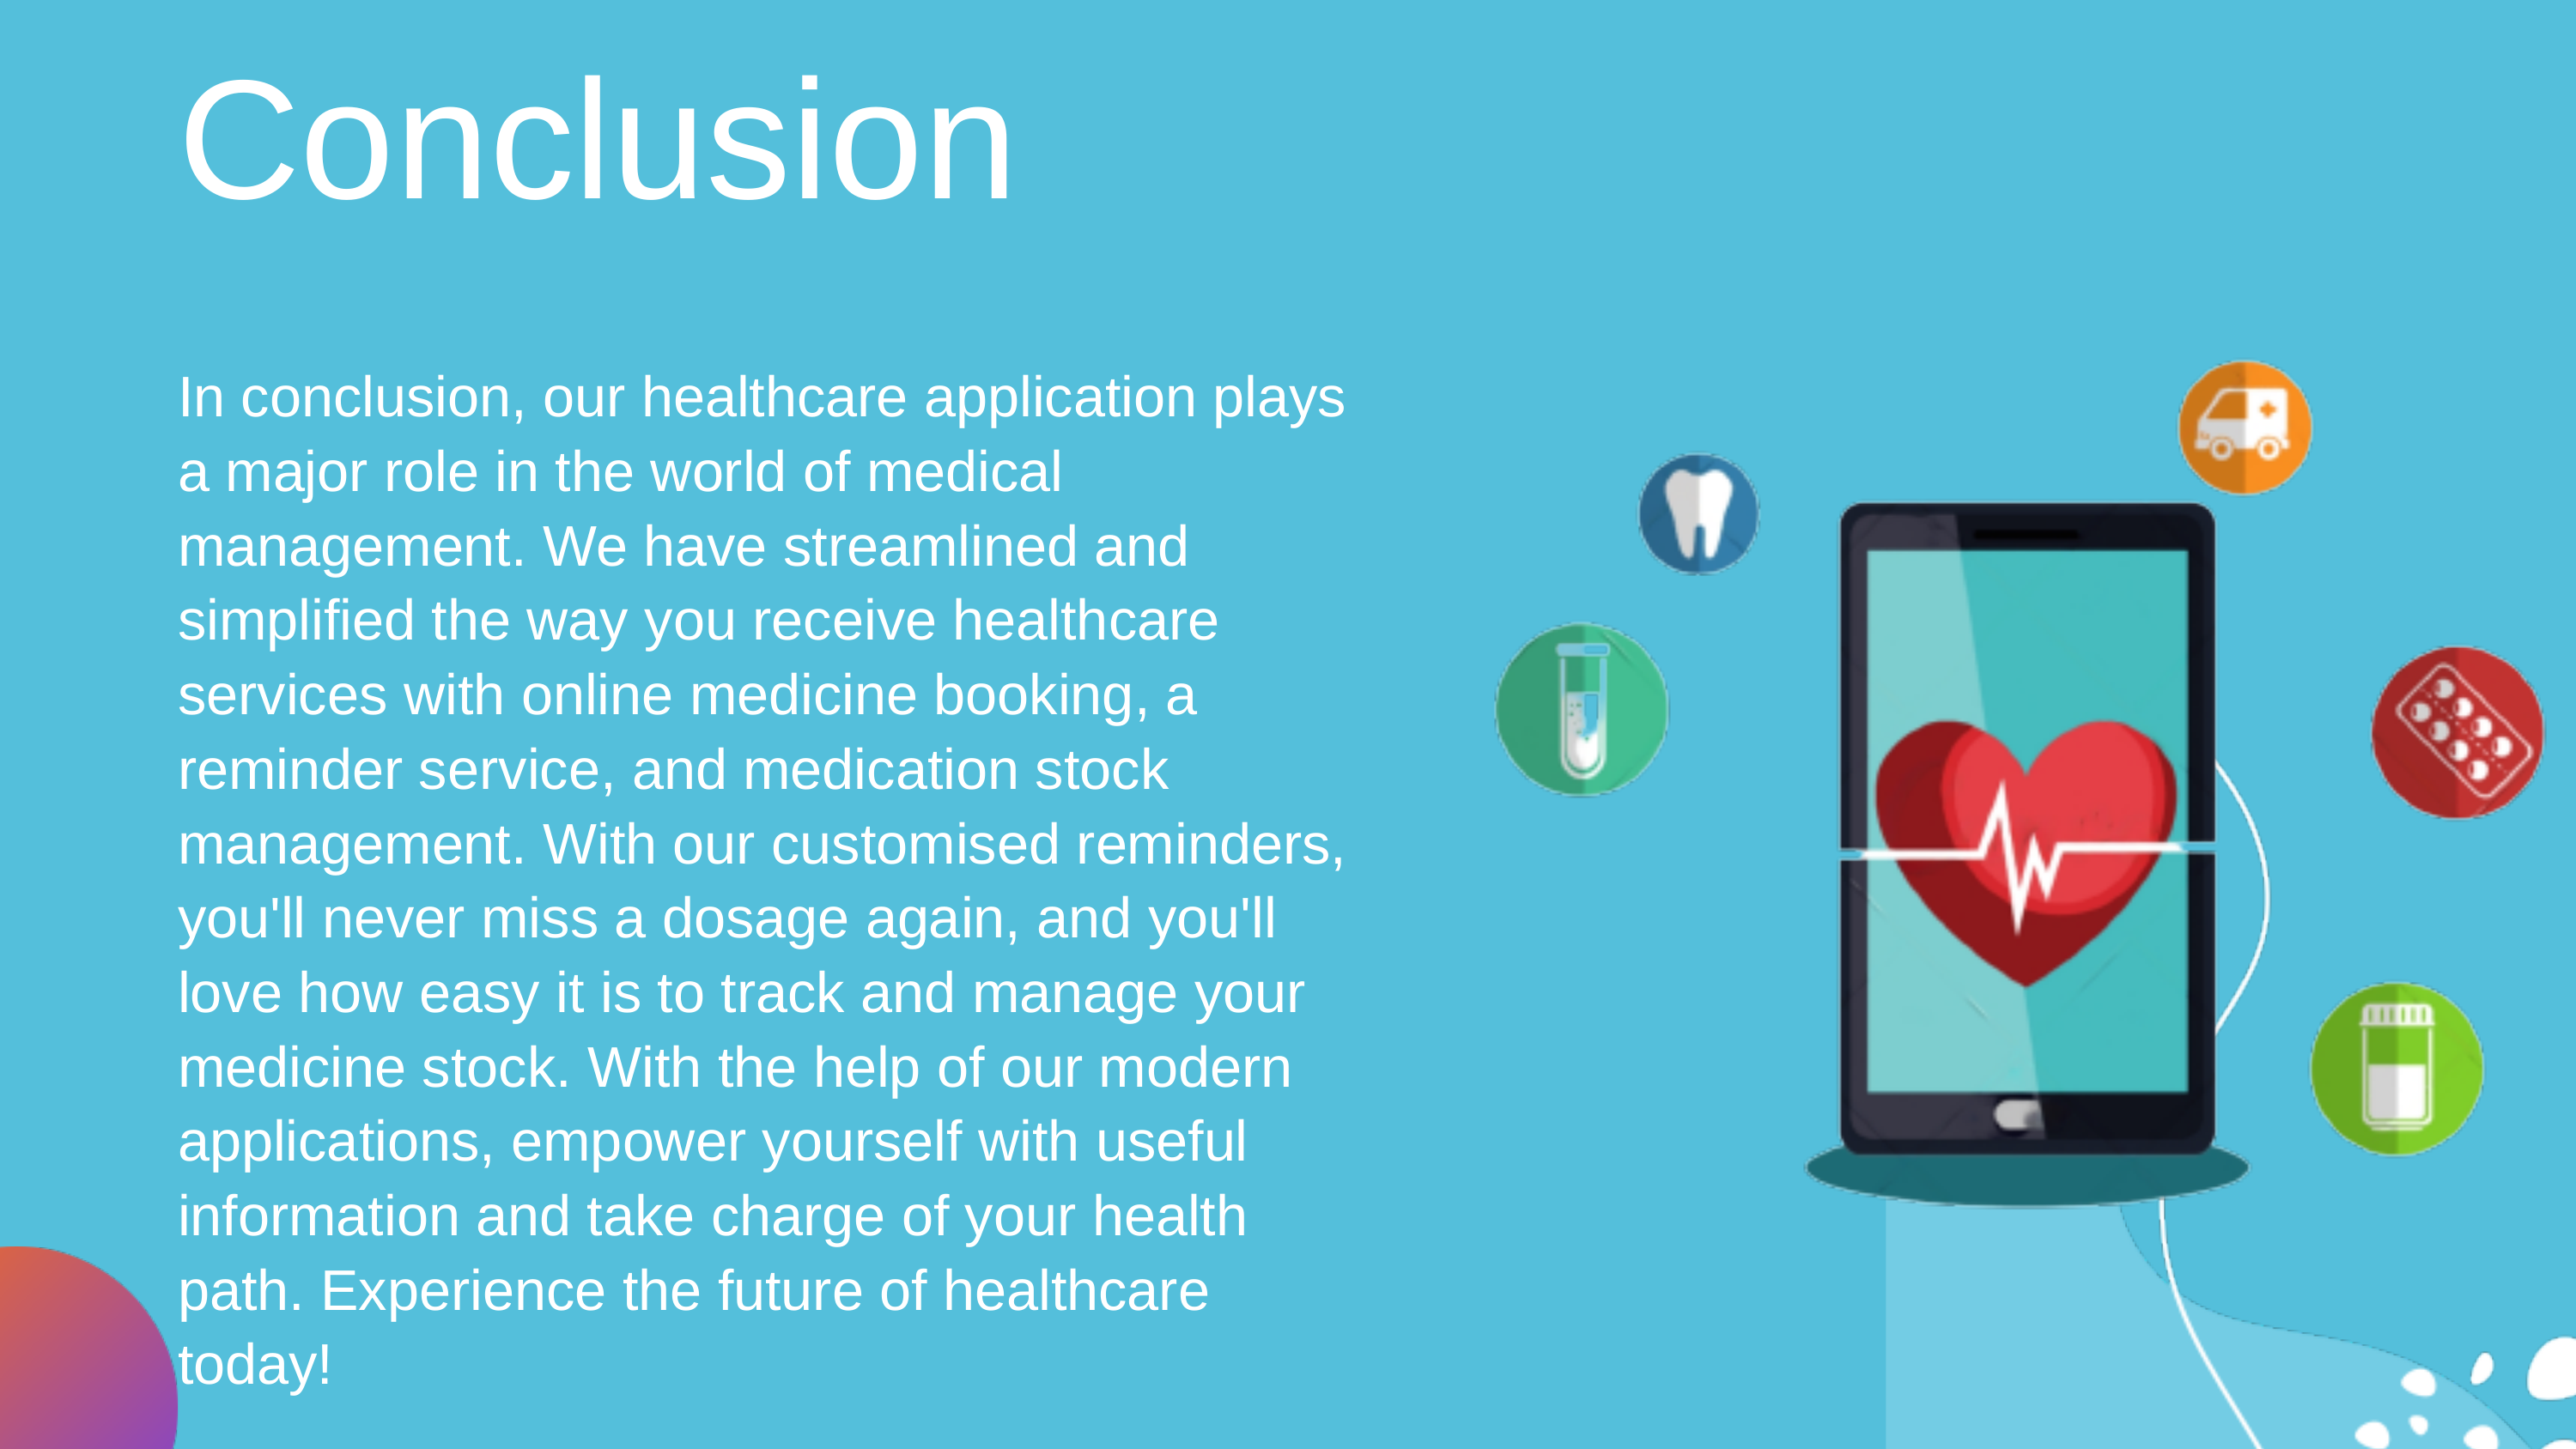

Conclusion

In conclusion, our healthcare application plays a major role in the world of medical management. We have streamlined and simplified the way you receive healthcare services with online medicine booking, a reminder service, and medication stock management. With our customised reminders, you'll never miss a dosage again, and you'll love how easy it is to track and manage your medicine stock. With the help of our modern applications, empower yourself with useful information and take charge of your health path. Experience the future of healthcare today!